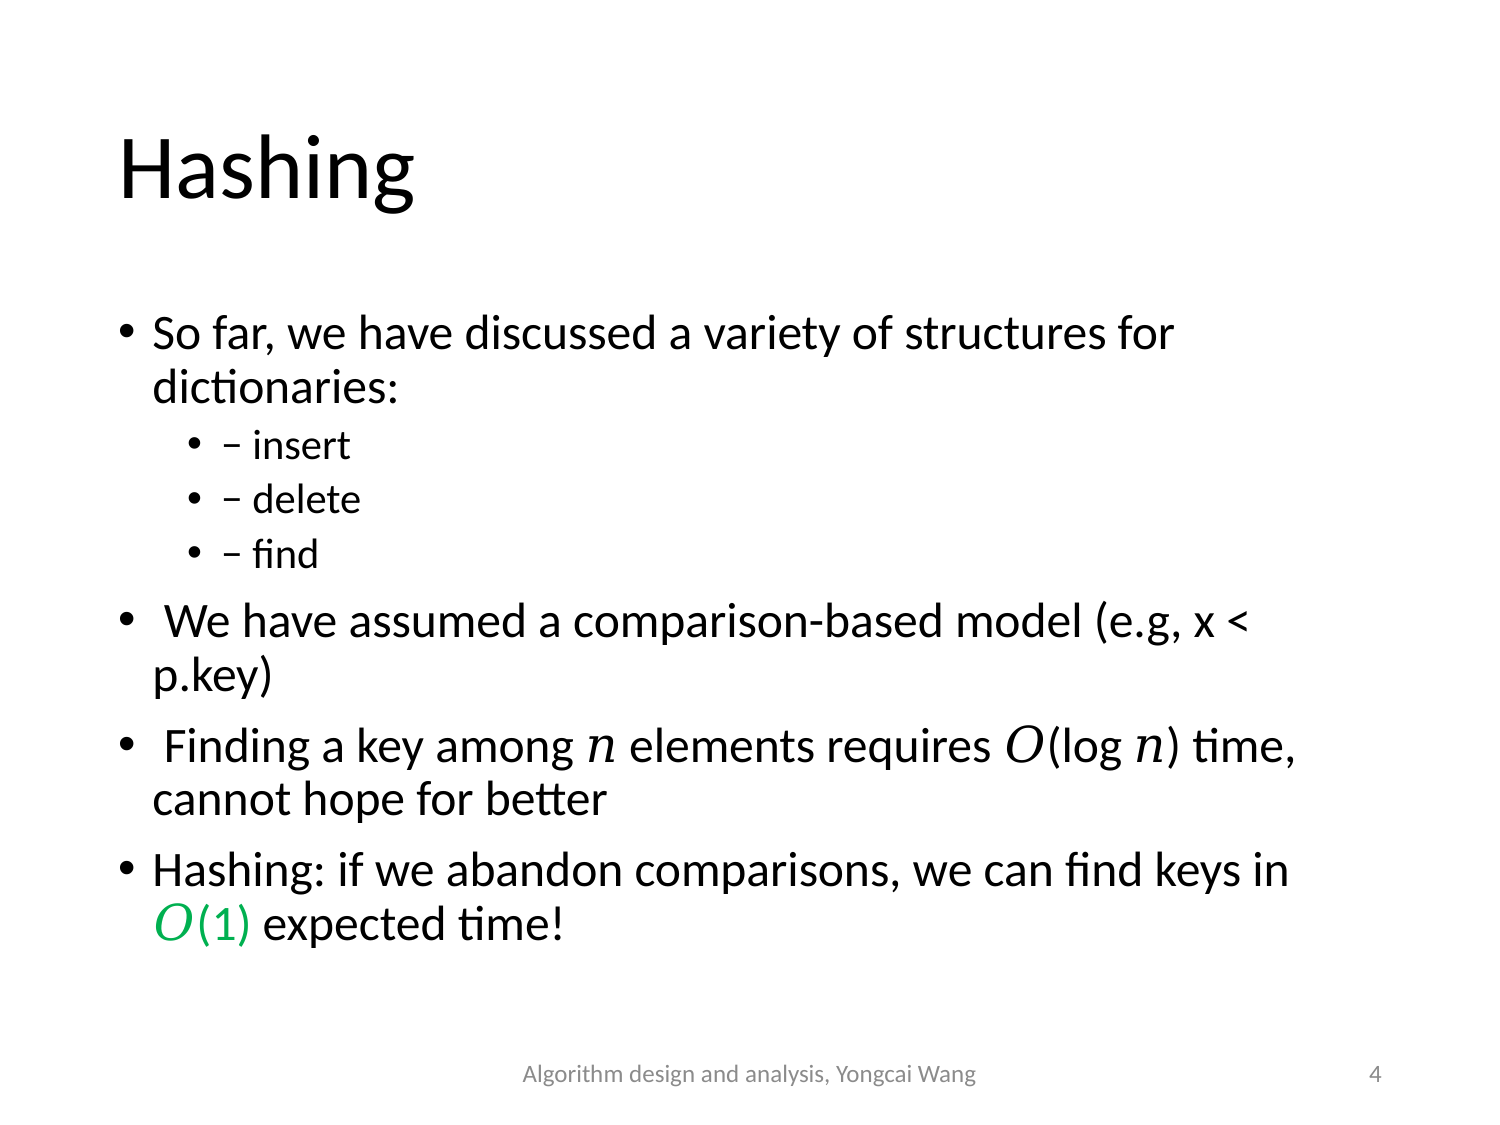

# Hashing
So far, we have discussed a variety of structures for dictionaries:
− insert
− delete
− find
 We have assumed a comparison-based model (e.g, x < p.key)
 Finding a key among 𝑛 elements requires 𝑂(log 𝑛) time, cannot hope for better
Hashing: if we abandon comparisons, we can find keys in 𝑂(1) expected time!

Algorithm design and analysis, Yongcai Wang
4